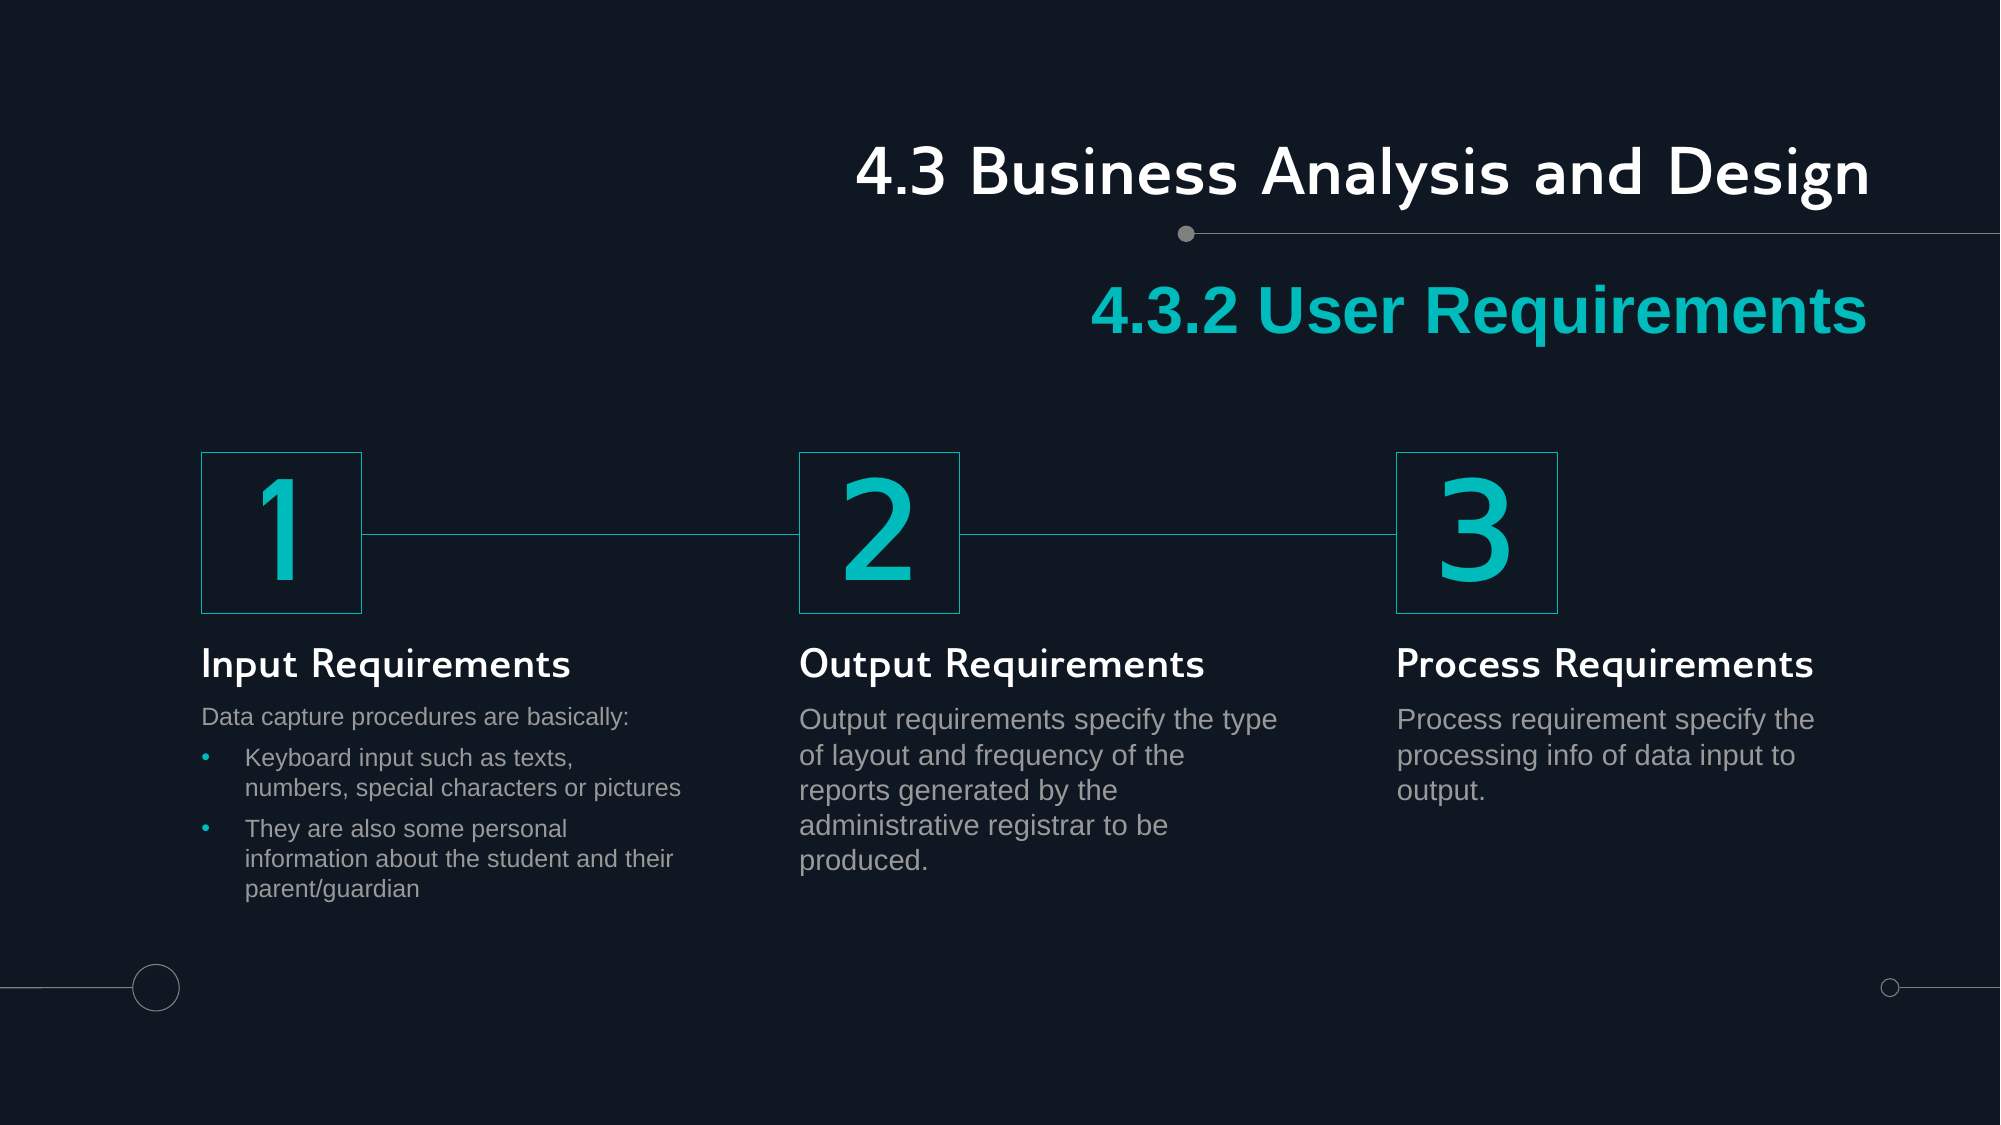

# 4.3 Business Analysis and Design
4.3.2 User Requirements
1
2
3
Input Requirements
Output Requirements
Process Requirements
Data capture procedures are basically:
Keyboard input such as texts, numbers, special characters or pictures
They are also some personal information about the student and their parent/guardian

Output requirements specify the type of layout and frequency of the reports generated by the administrative registrar to be produced.
Process requirement specify the processing info of data input to output.